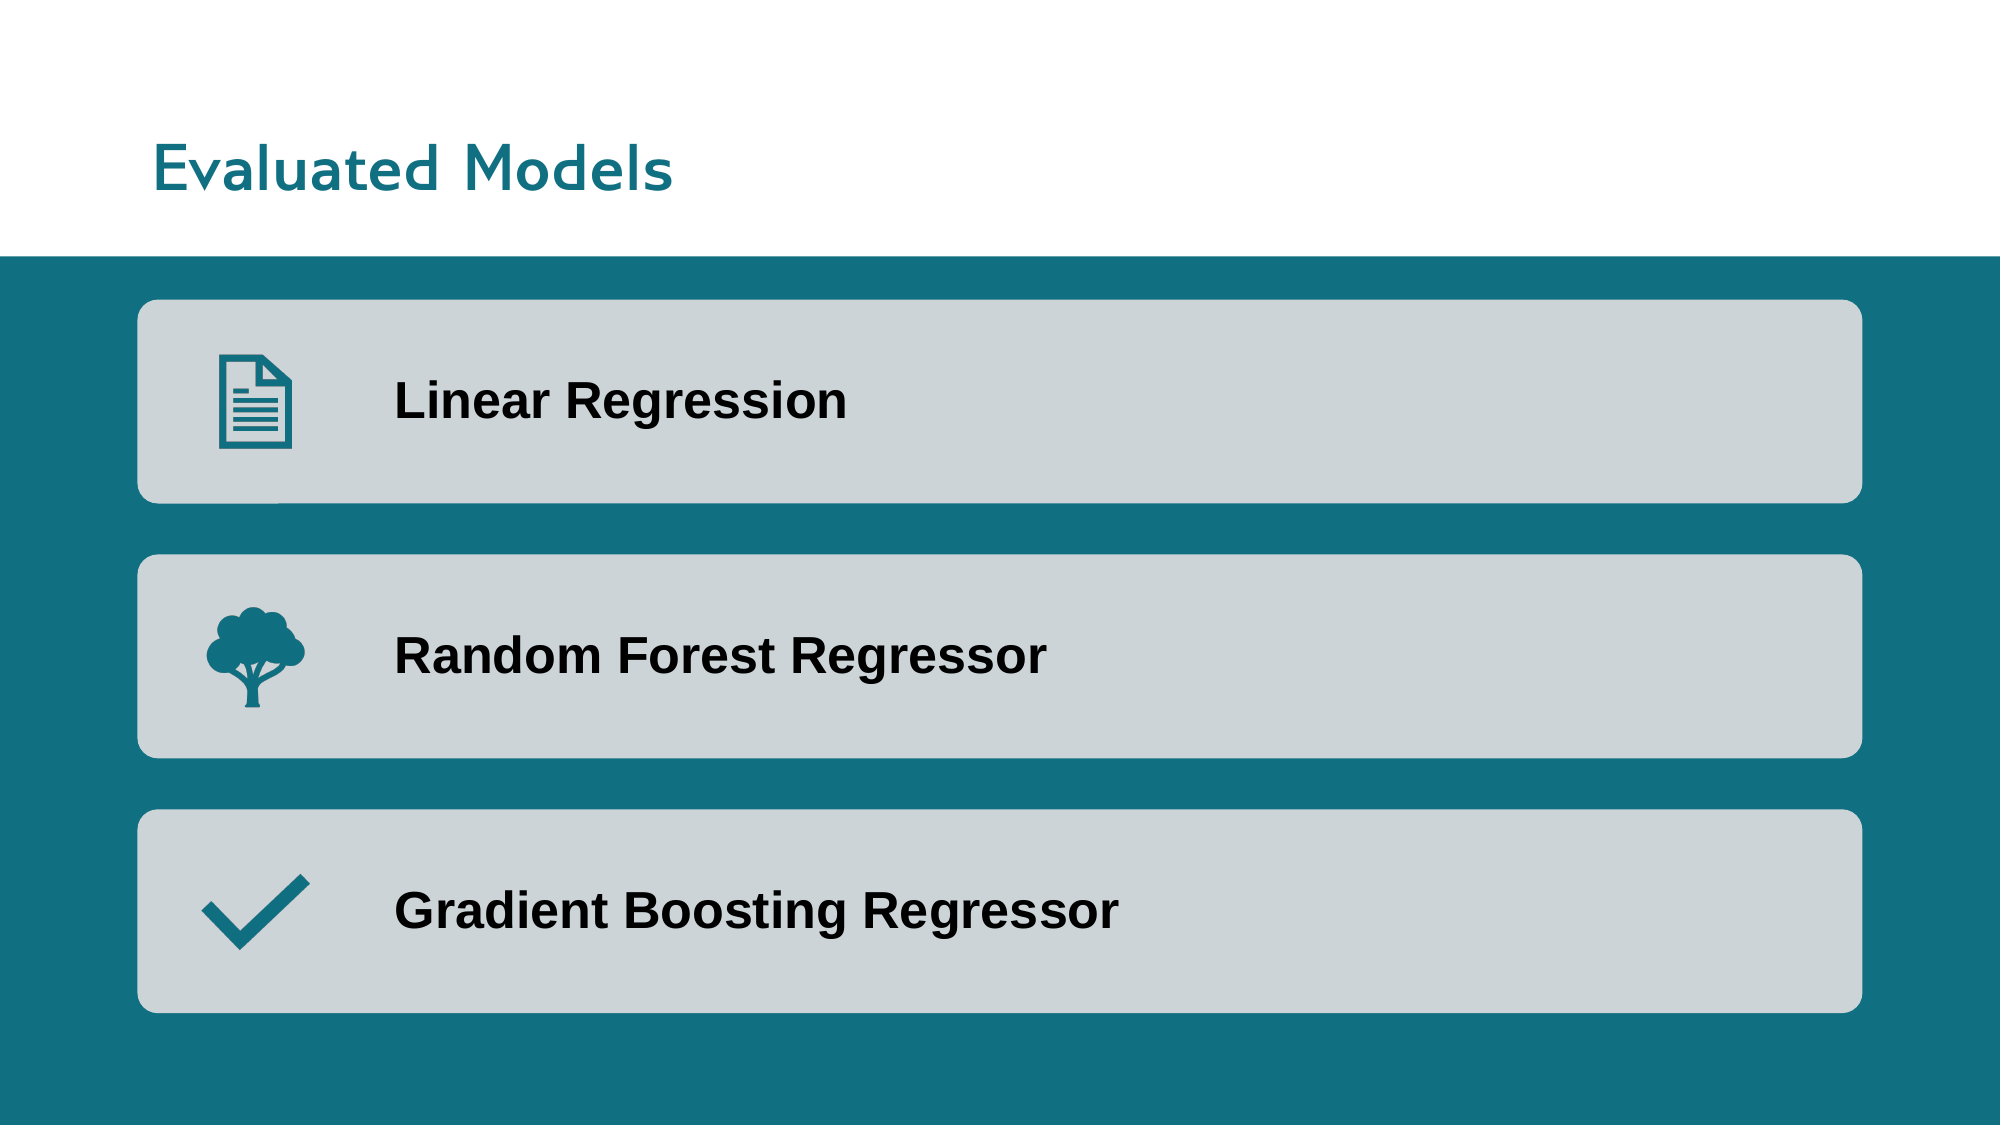

# Evaluated Models

Linear Regression
Random Forest Regressor
Gradient Boosting Regressor
23